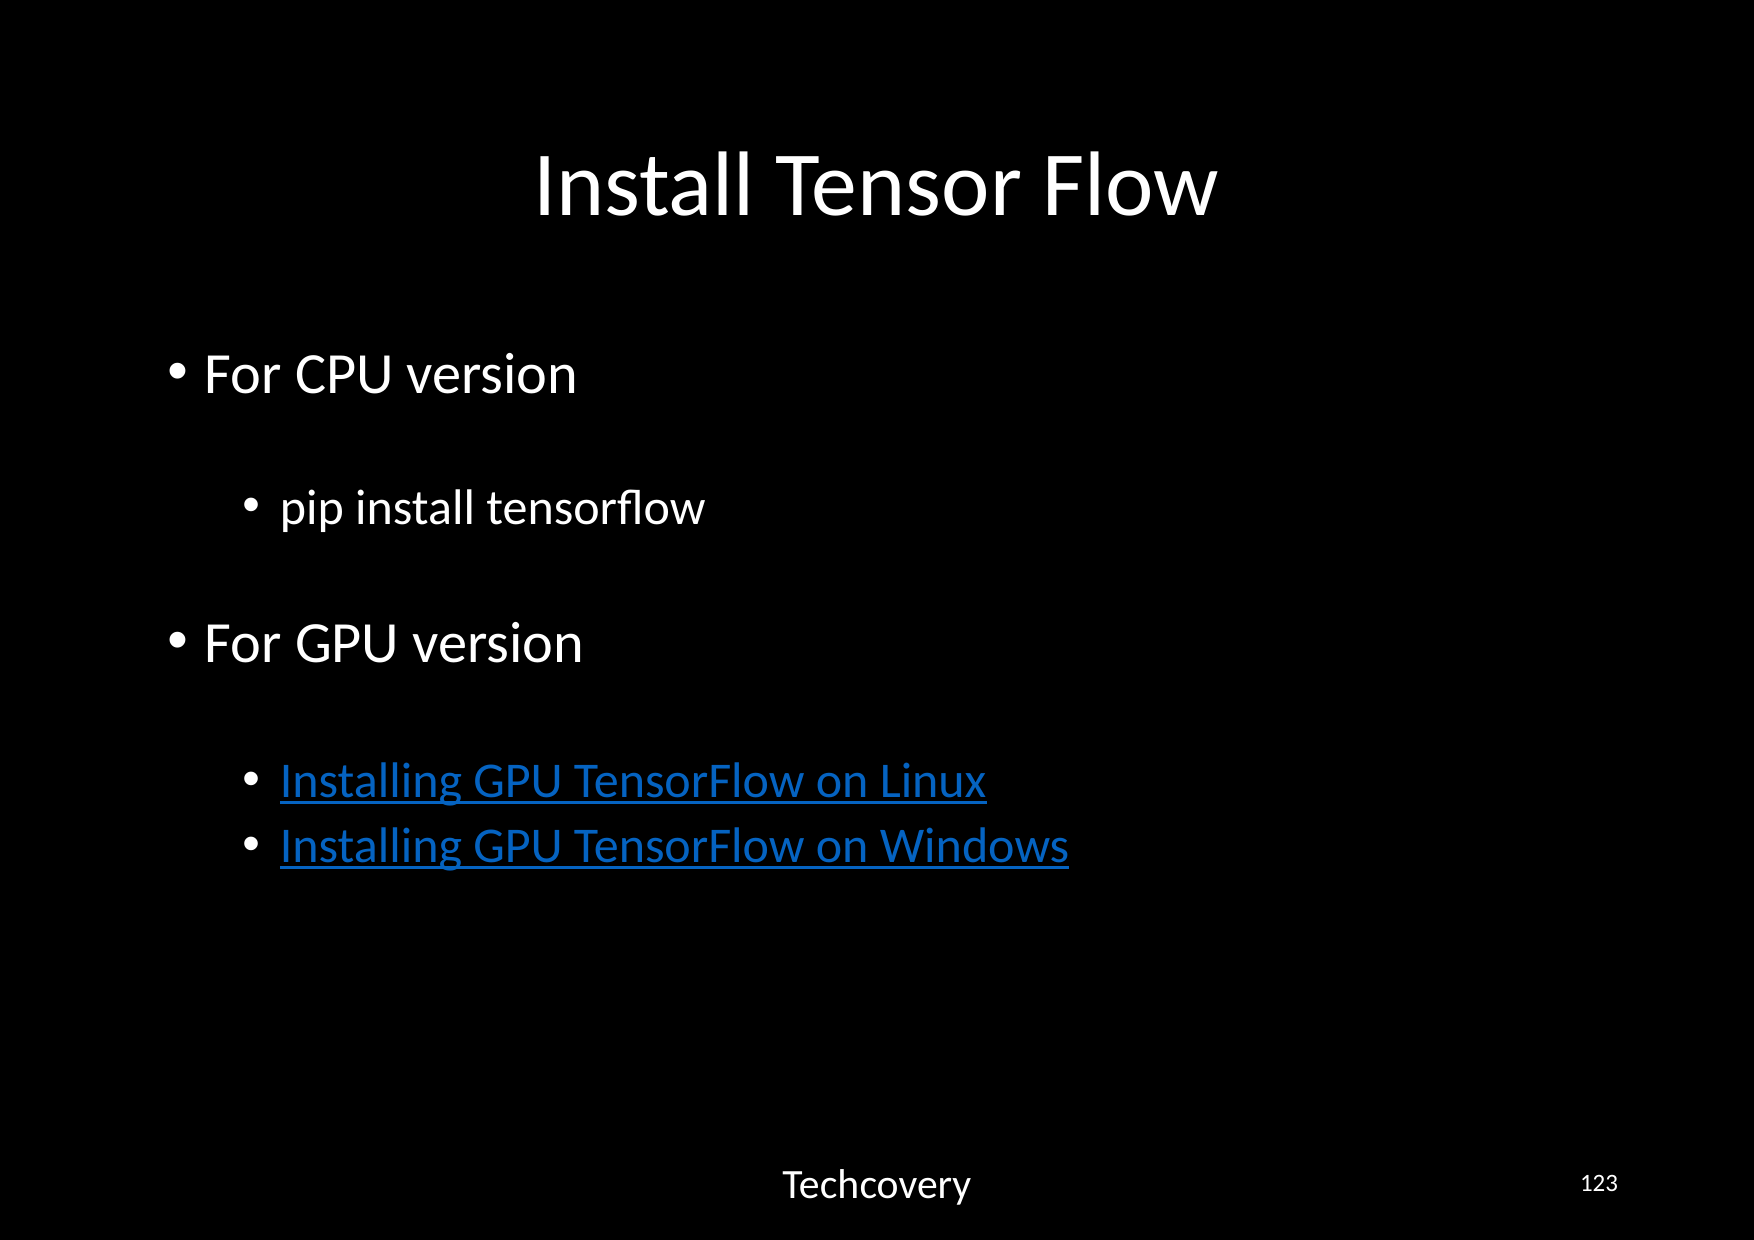

# Install Tensor Flow
For CPU version

pip install tensorflow

For GPU version

Installing GPU TensorFlow on Linux
Installing GPU TensorFlow on Windows

Techcovery
123